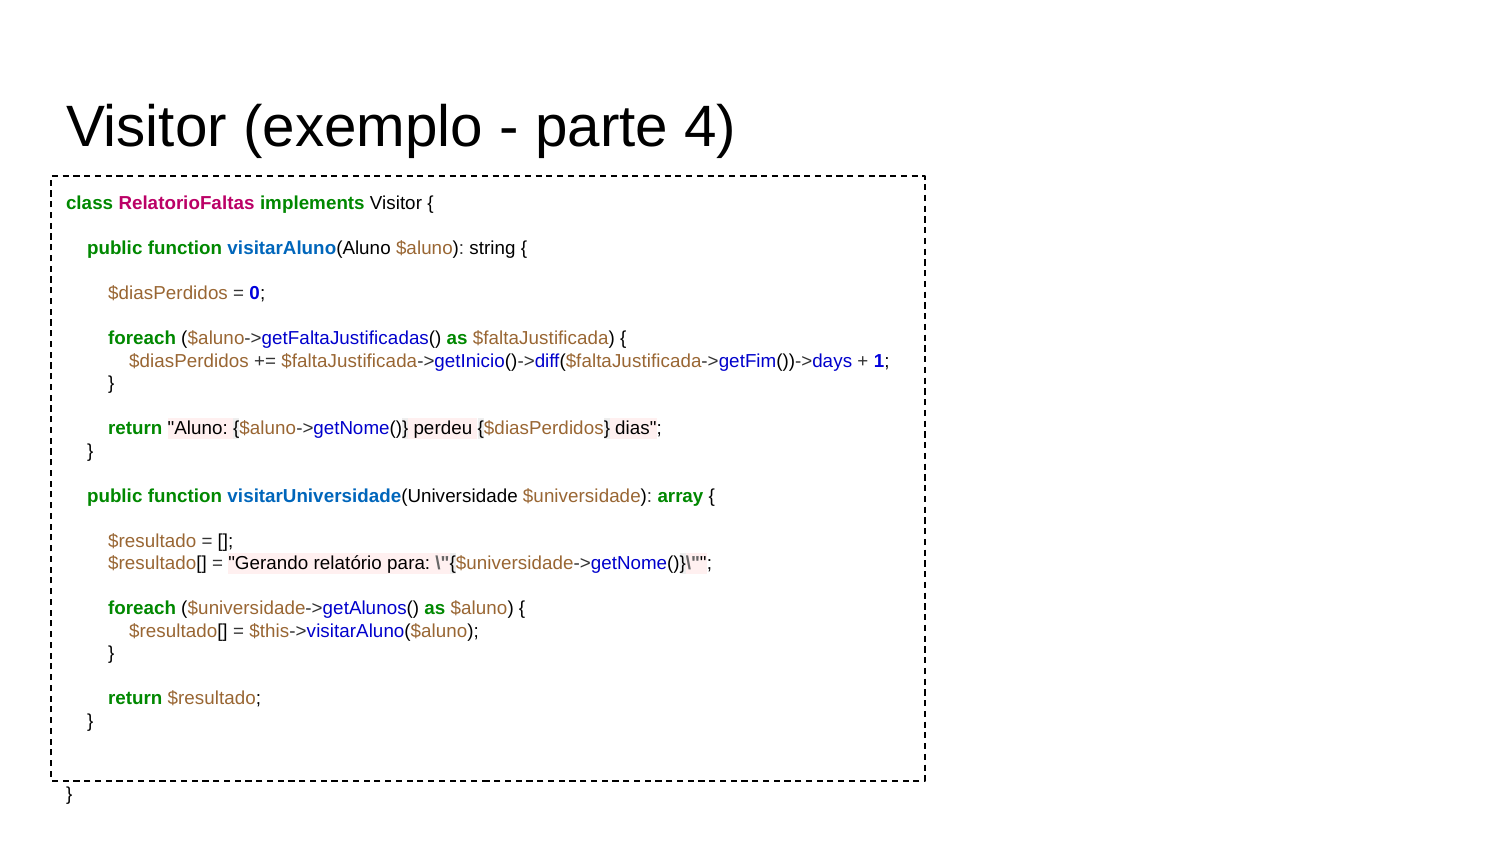

# Visitor (exemplo - parte 4)
class RelatorioFaltas implements Visitor {

    public function visitarAluno(Aluno $aluno): string {

        $diasPerdidos = 0;

        foreach ($aluno->getFaltaJustificadas() as $faltaJustificada) {
            $diasPerdidos += $faltaJustificada->getInicio()->diff($faltaJustificada->getFim())->days + 1;
        }

        return "Aluno: {$aluno->getNome()} perdeu {$diasPerdidos} dias";
    }

    public function visitarUniversidade(Universidade $universidade): array {

        $resultado = [];
        $resultado[] = "Gerando relatório para: \"{$universidade->getNome()}\"";

        foreach ($universidade->getAlunos() as $aluno) {
            $resultado[] = $this->visitarAluno($aluno);
        }

        return $resultado;
    }

}